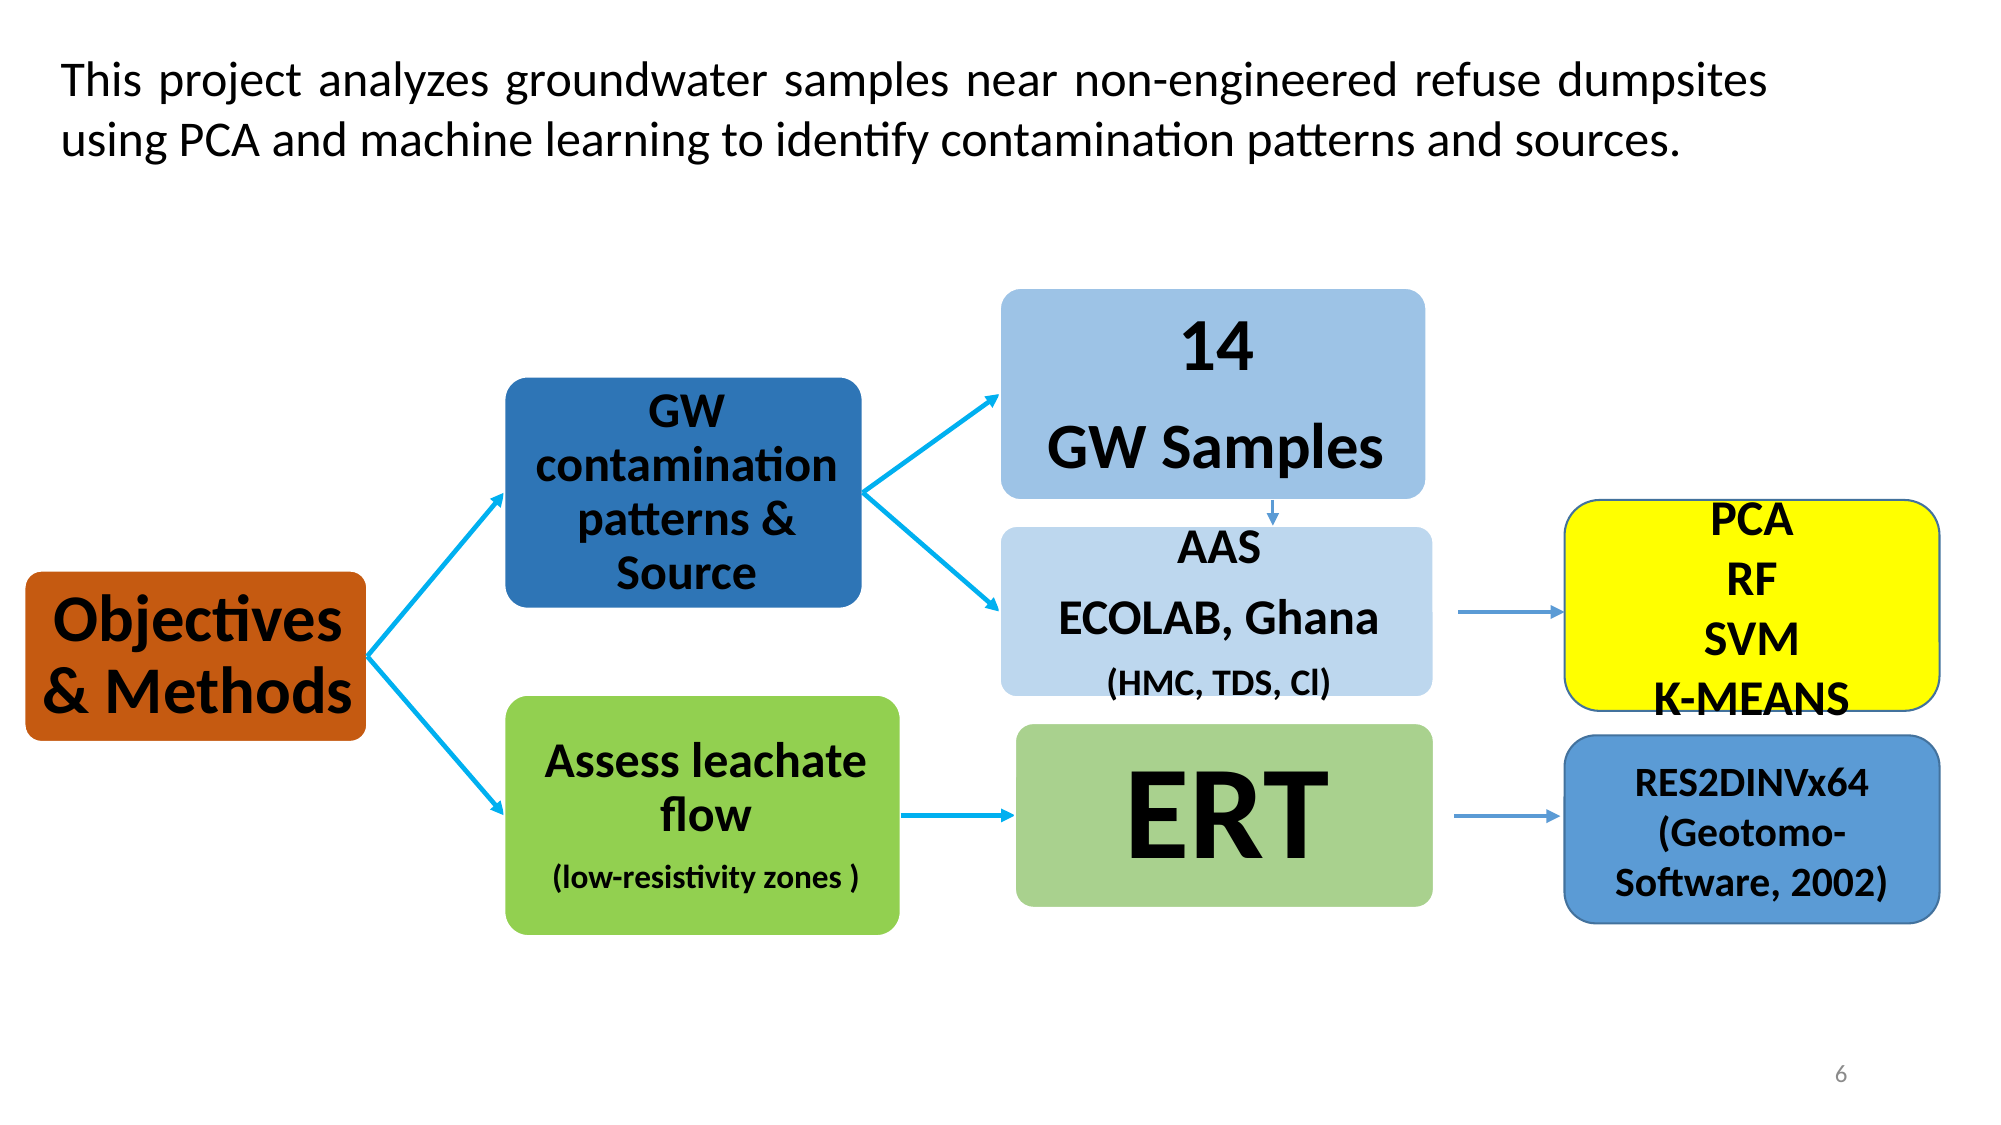

This project analyzes groundwater samples near non-engineered refuse dumpsites using PCA and machine learning to identify contamination patterns and sources.
Objectives & Methods

GW contamination patterns & Source

14
GW Samples

AAS
ECOLAB, Ghana
(HMC, TDS, Cl)

Assess leachate flow
(low-resistivity zones )

ERT
PCA
RF
SVM
K-MEANS
RES2DINVx64 (Geotomo-Software, 2002)
6